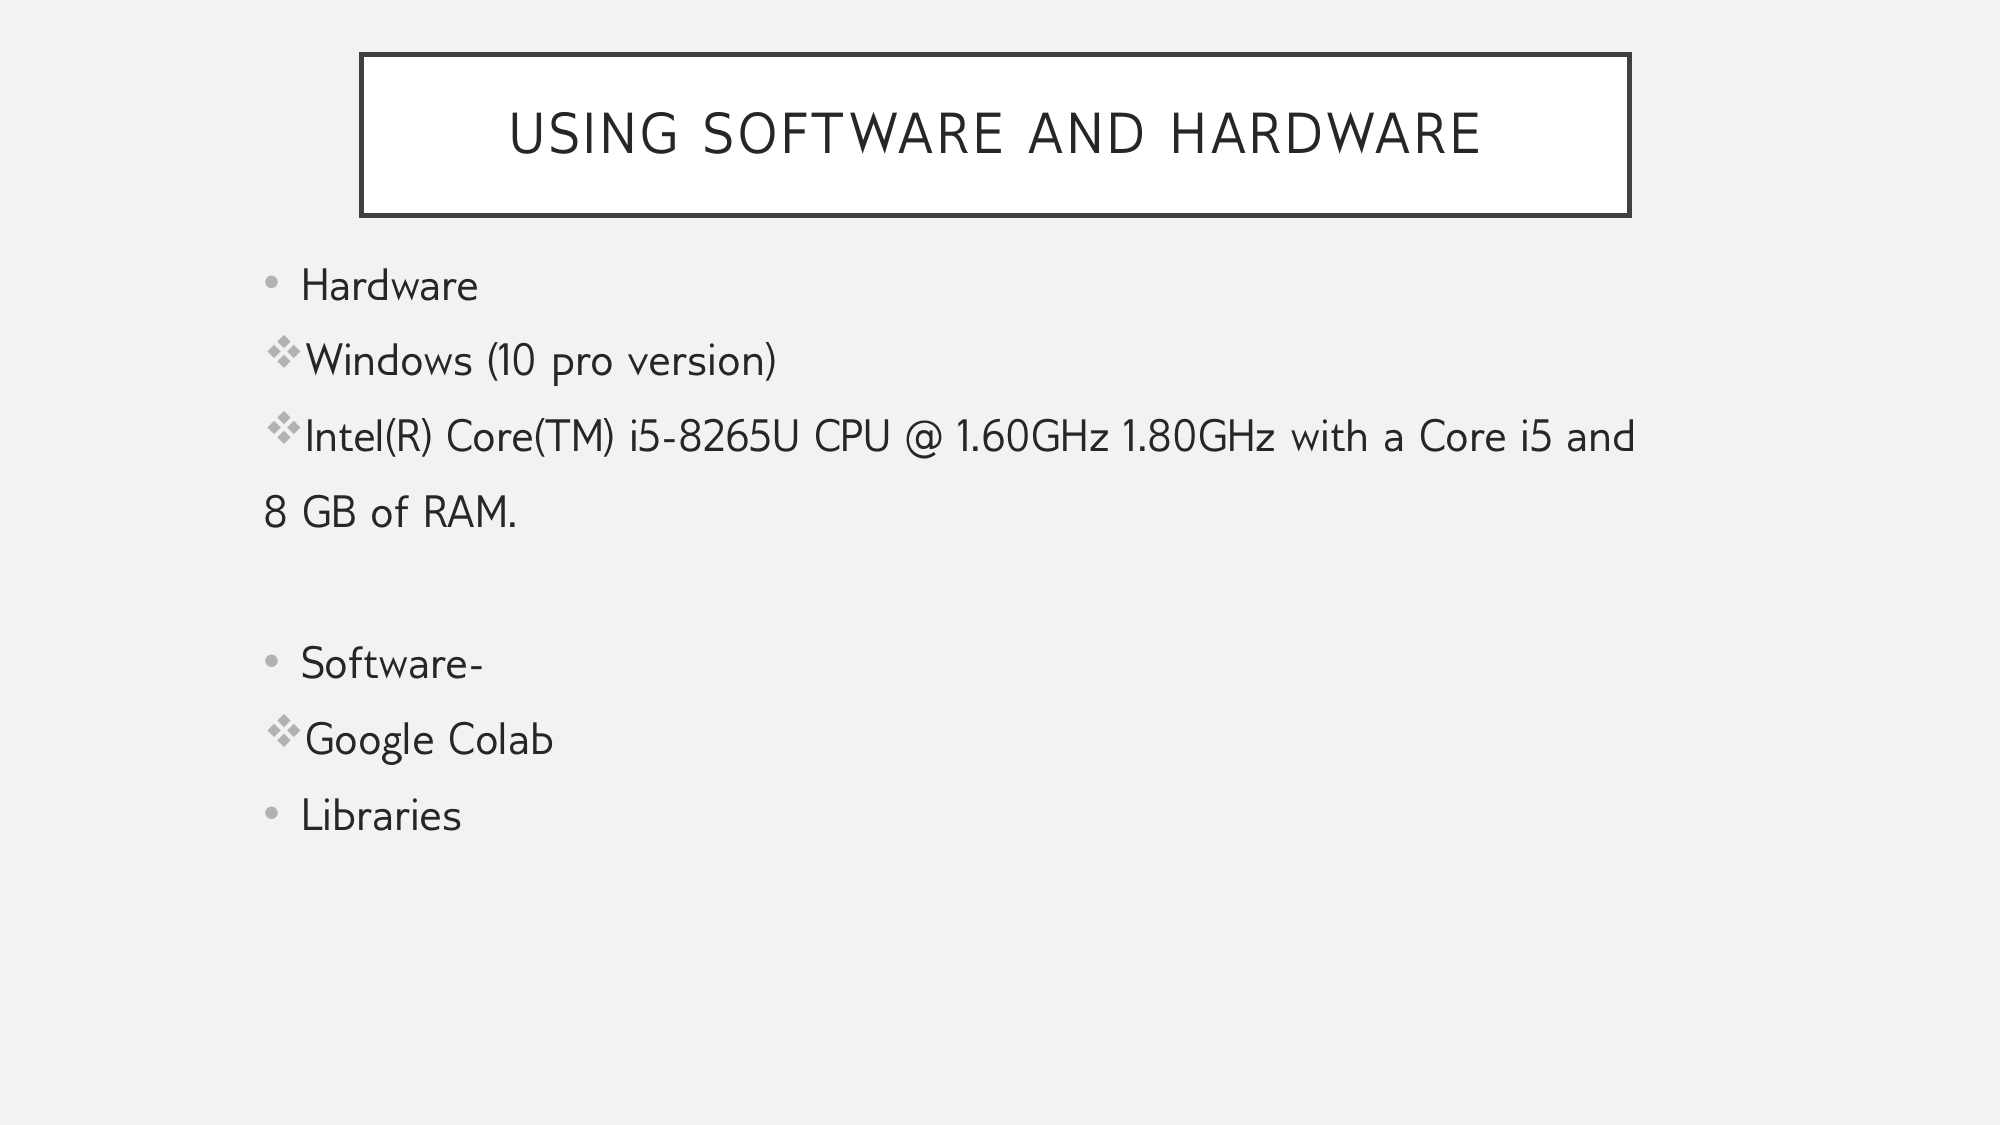

# Using Software and Hardware
Hardware
Windows (10 pro version)
Intel(R) Core(TM) i5-8265U CPU @ 1.60GHz 1.80GHz with a Core i5 and
8 GB of RAM.

Software-
Google Colab
Libraries